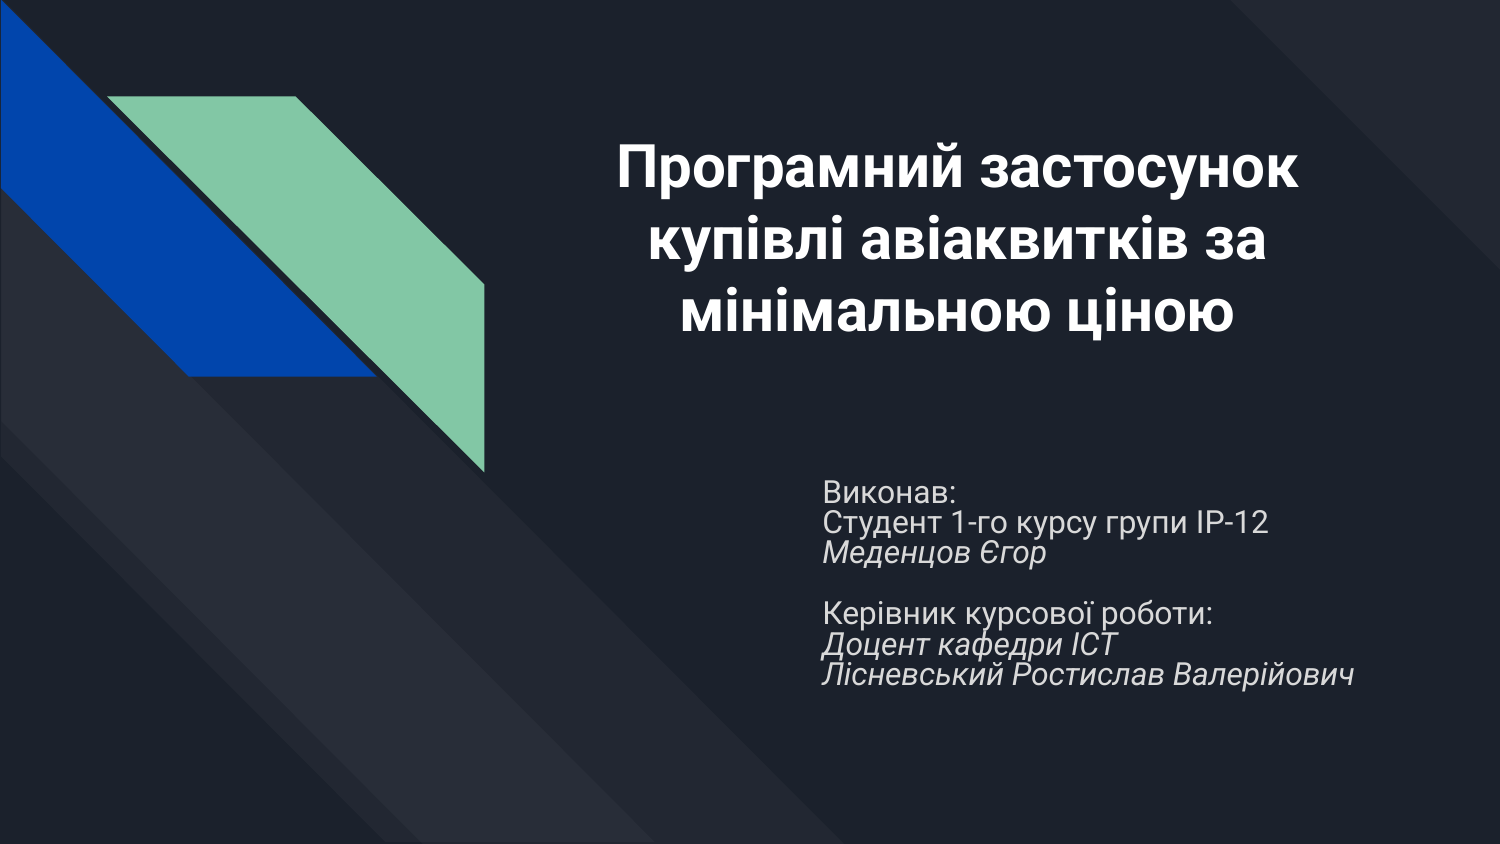

# Програмний застосунок купівлі авіаквитків за мінімальною ціною
Виконав:
Студент 1-го курсу групи ІР-12
Меденцов Єгор

Керівник курсової роботи:
Доцент кафедри ІСТ
Лісневський Ростислав Валерійович